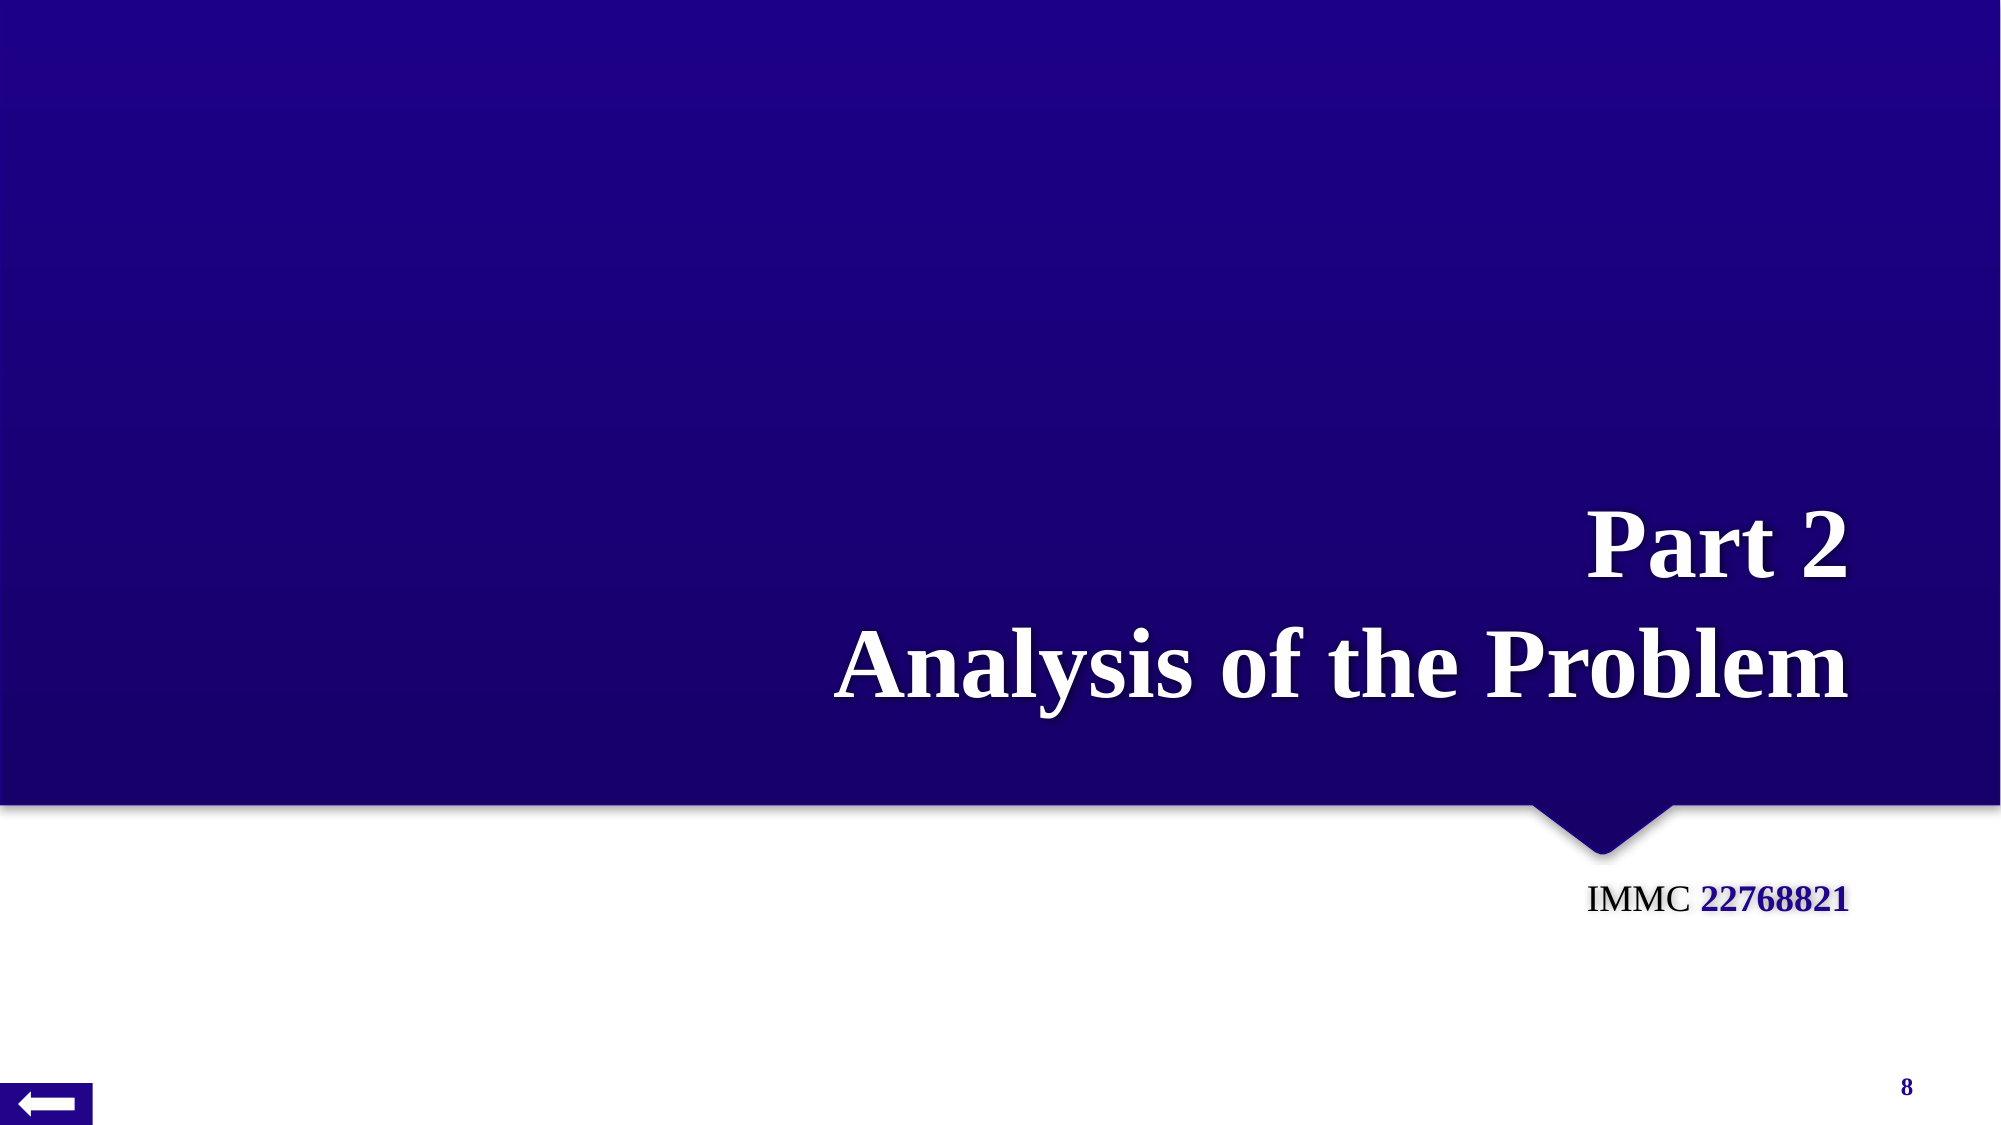

# Part 2 Analysis of the Problem
IMMC 22768821
8